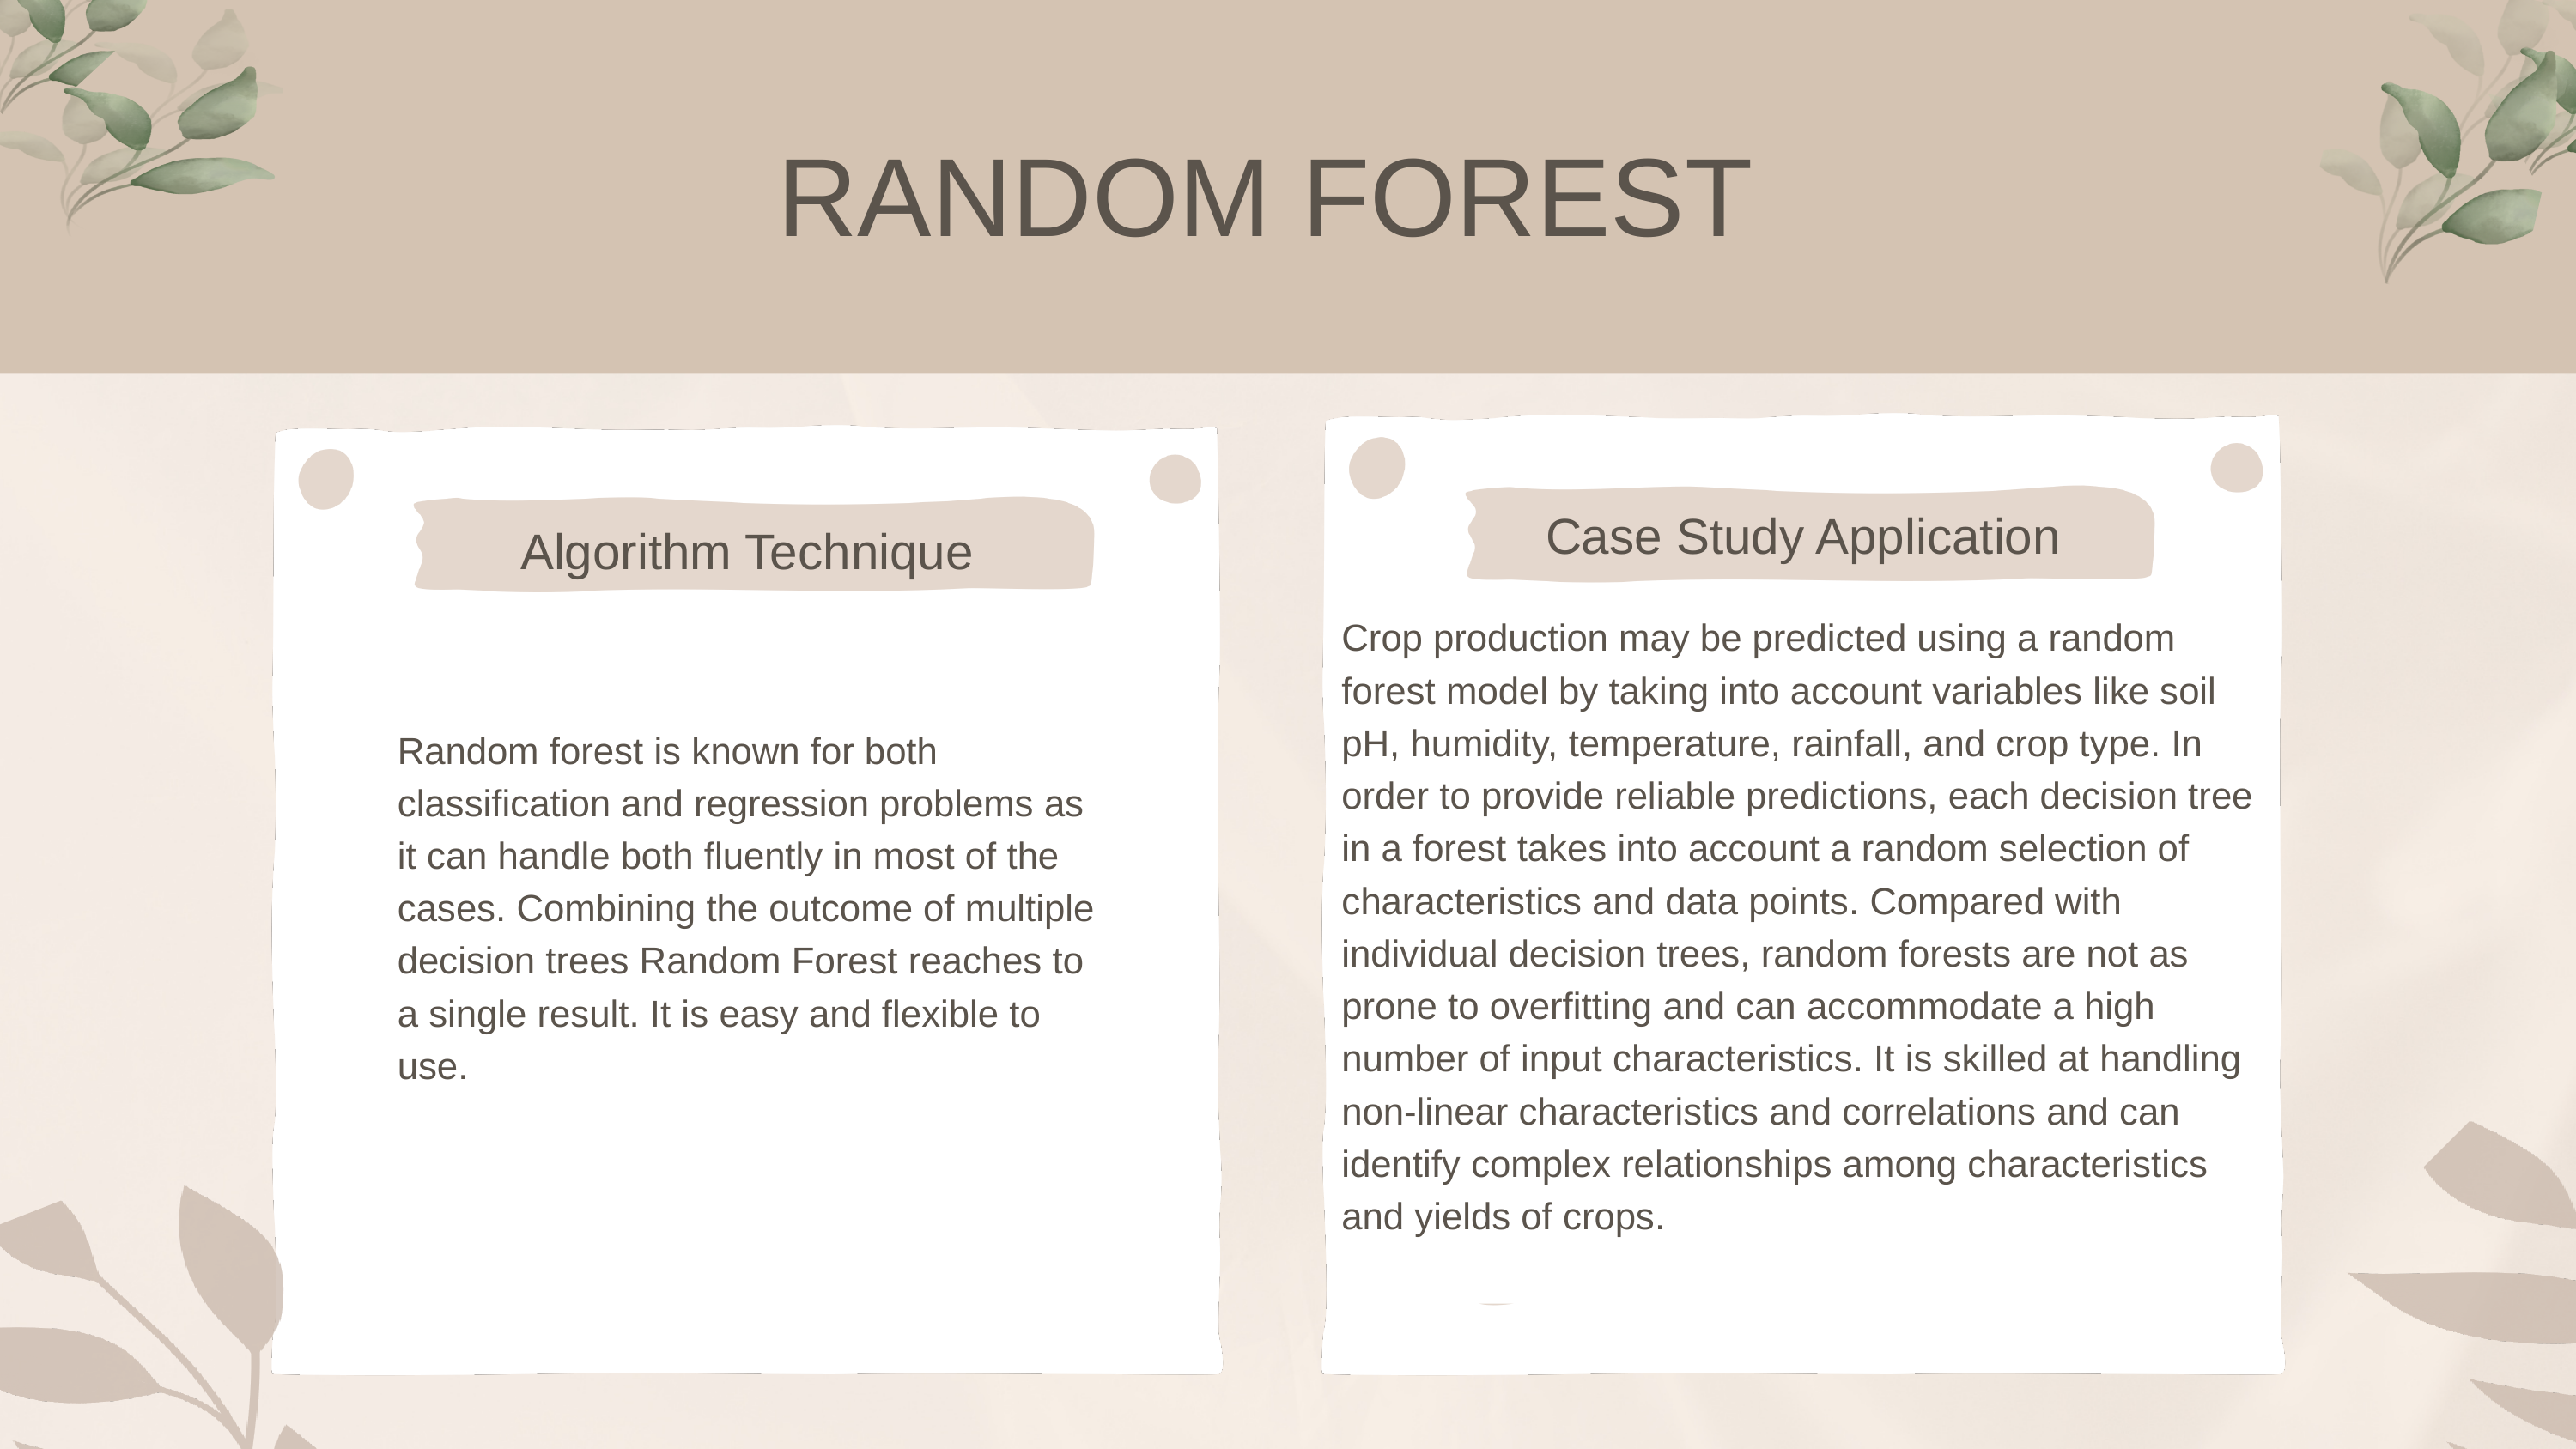

RANDOM FOREST

Case Study Application
Algorithm Technique
Crop production may be predicted using a random forest model by taking into account variables like soil pH, humidity, temperature, rainfall, and crop type. In order to provide reliable predictions, each decision tree in a forest takes into account a random selection of characteristics and data points. Compared with individual decision trees, random forests are not as prone to overfitting and can accommodate a high number of input characteristics. It is skilled at handling non-linear characteristics and correlations and can identify complex relationships among characteristics and yields of crops.

Random forest is known for both classification and regression problems as it can handle both fluently in most of the cases. Combining the outcome of multiple decision trees Random Forest reaches to a single result. It is easy and flexible to use.